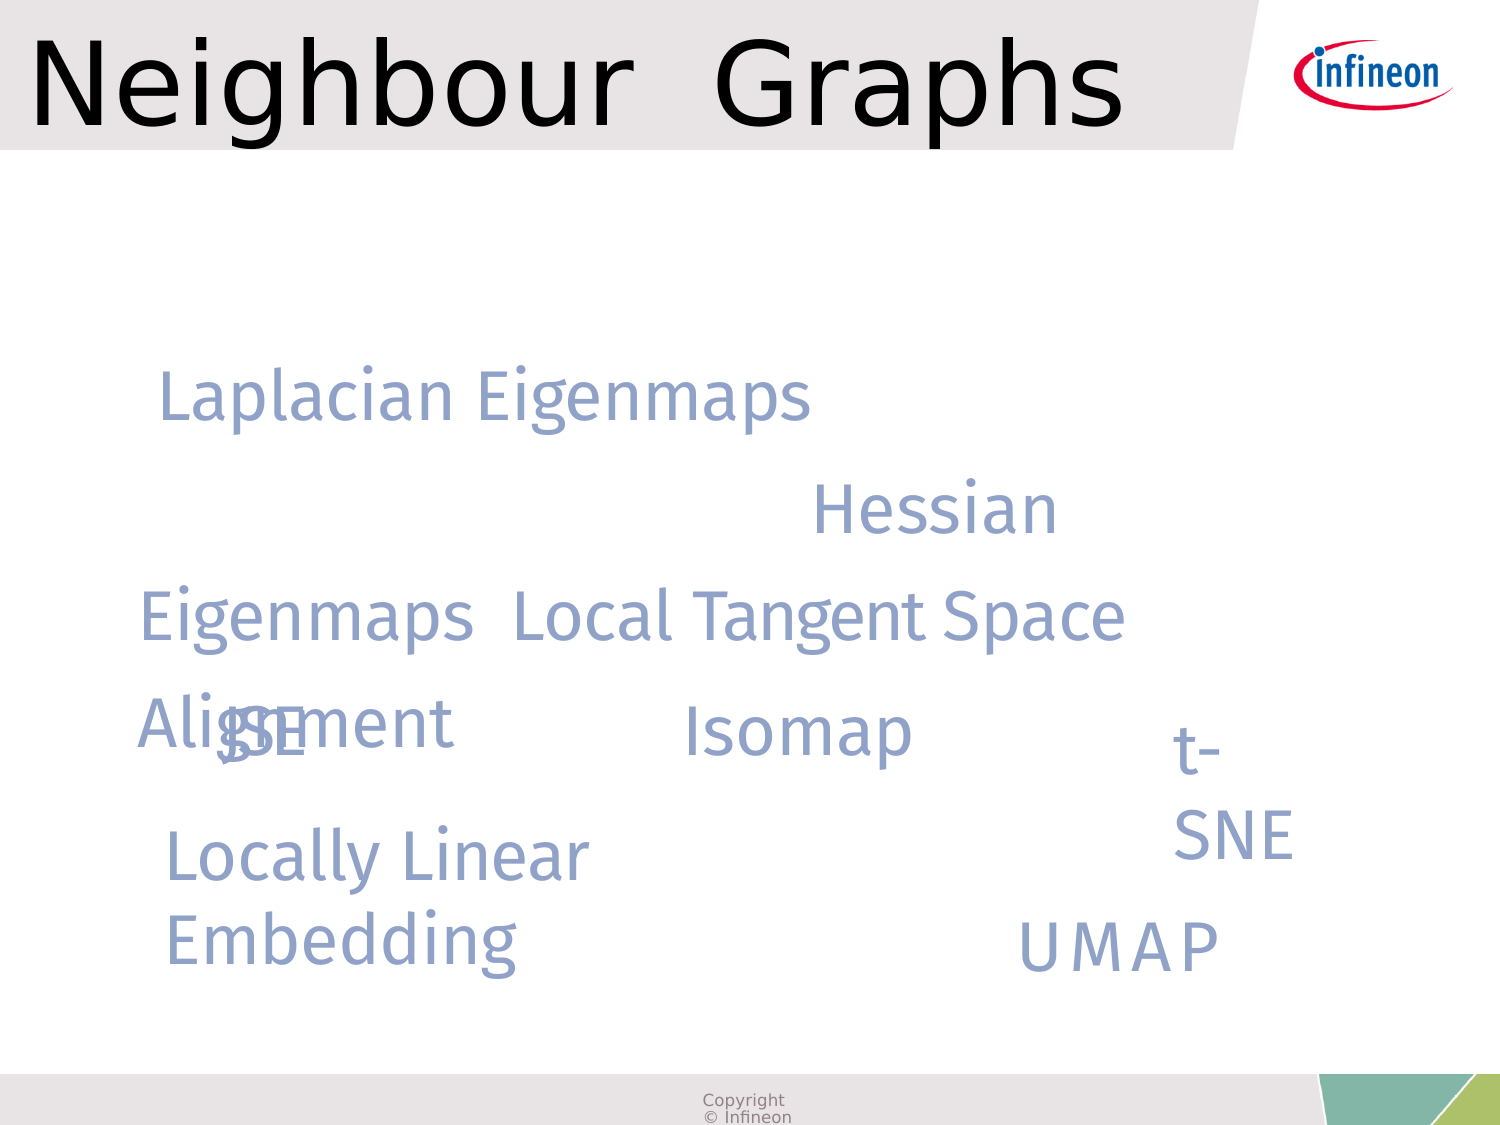

Neighbour  Graphs
Laplacian Eigenmaps
Hessian Eigenmaps  Local Tangent Space Alignment
JSE	Isomap
Locally Linear Embedding
t-SNE
UMAP
Copyright © Infineon Technologies AG 2019. All rights reserved.